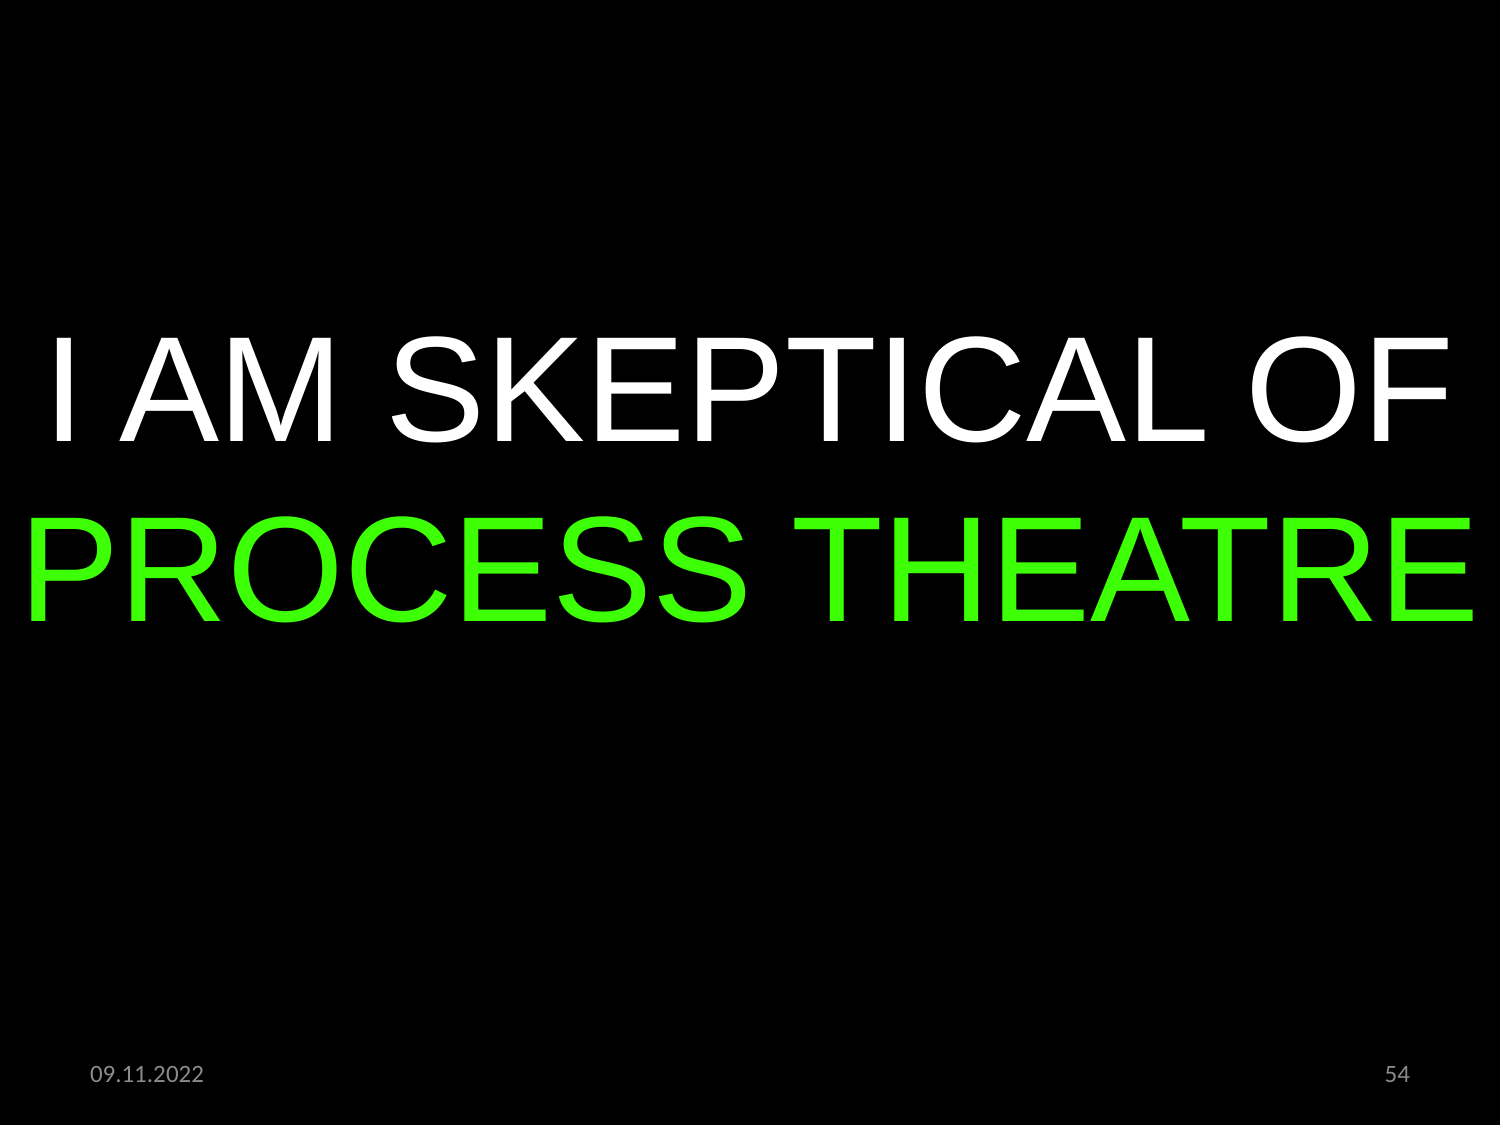

I AM SKEPTICAL OF PROCESS THEATRE
09.11.2022
54